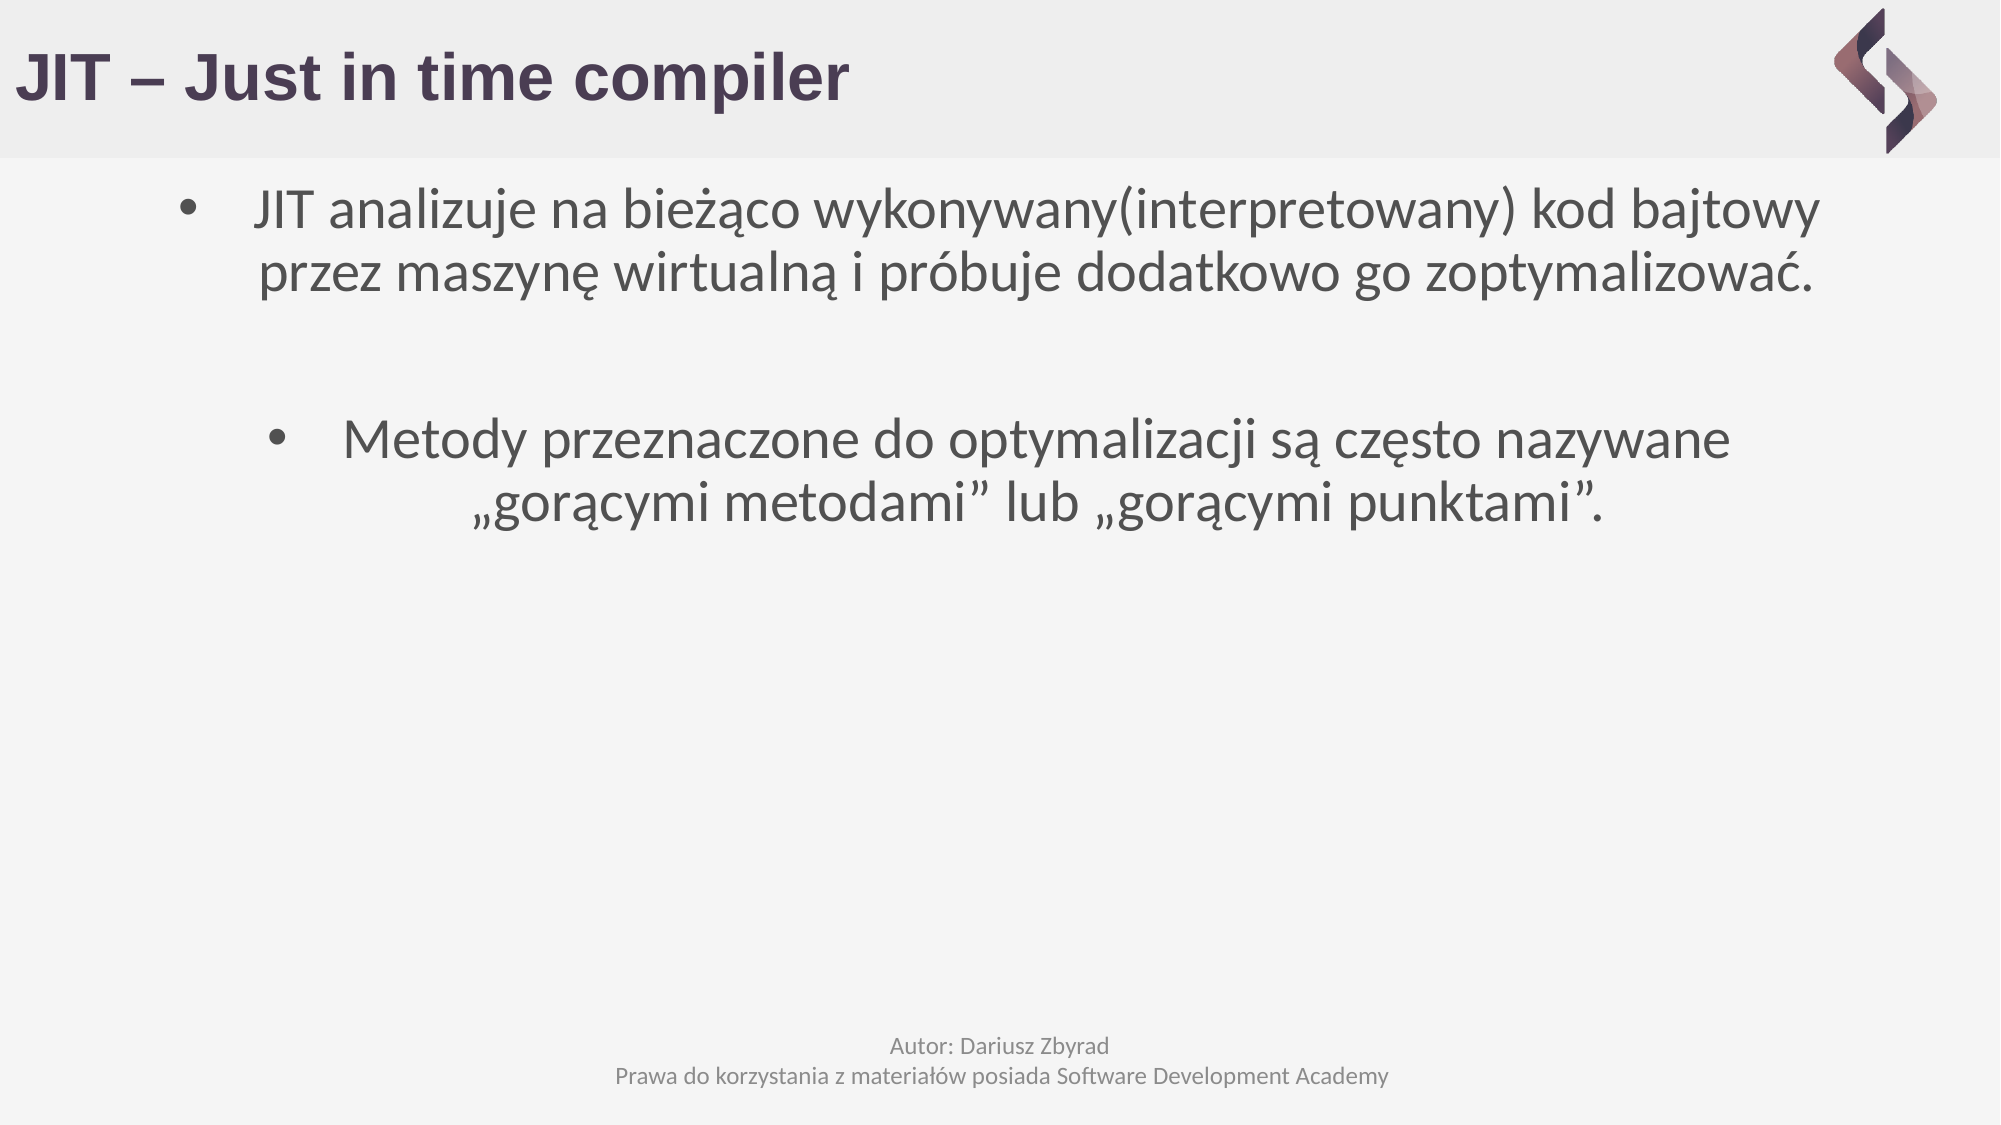

# JIT – Just in time compiler
JIT analizuje na bieżąco wykonywany(interpretowany) kod bajtowy przez maszynę wirtualną i próbuje dodatkowo go zoptymalizować.

Metody przeznaczone do optymalizacji są często nazywane „gorącymi metodami” lub „gorącymi punktami”.
Autor: Dariusz Zbyrad
 Prawa do korzystania z materiałów posiada Software Development Academy